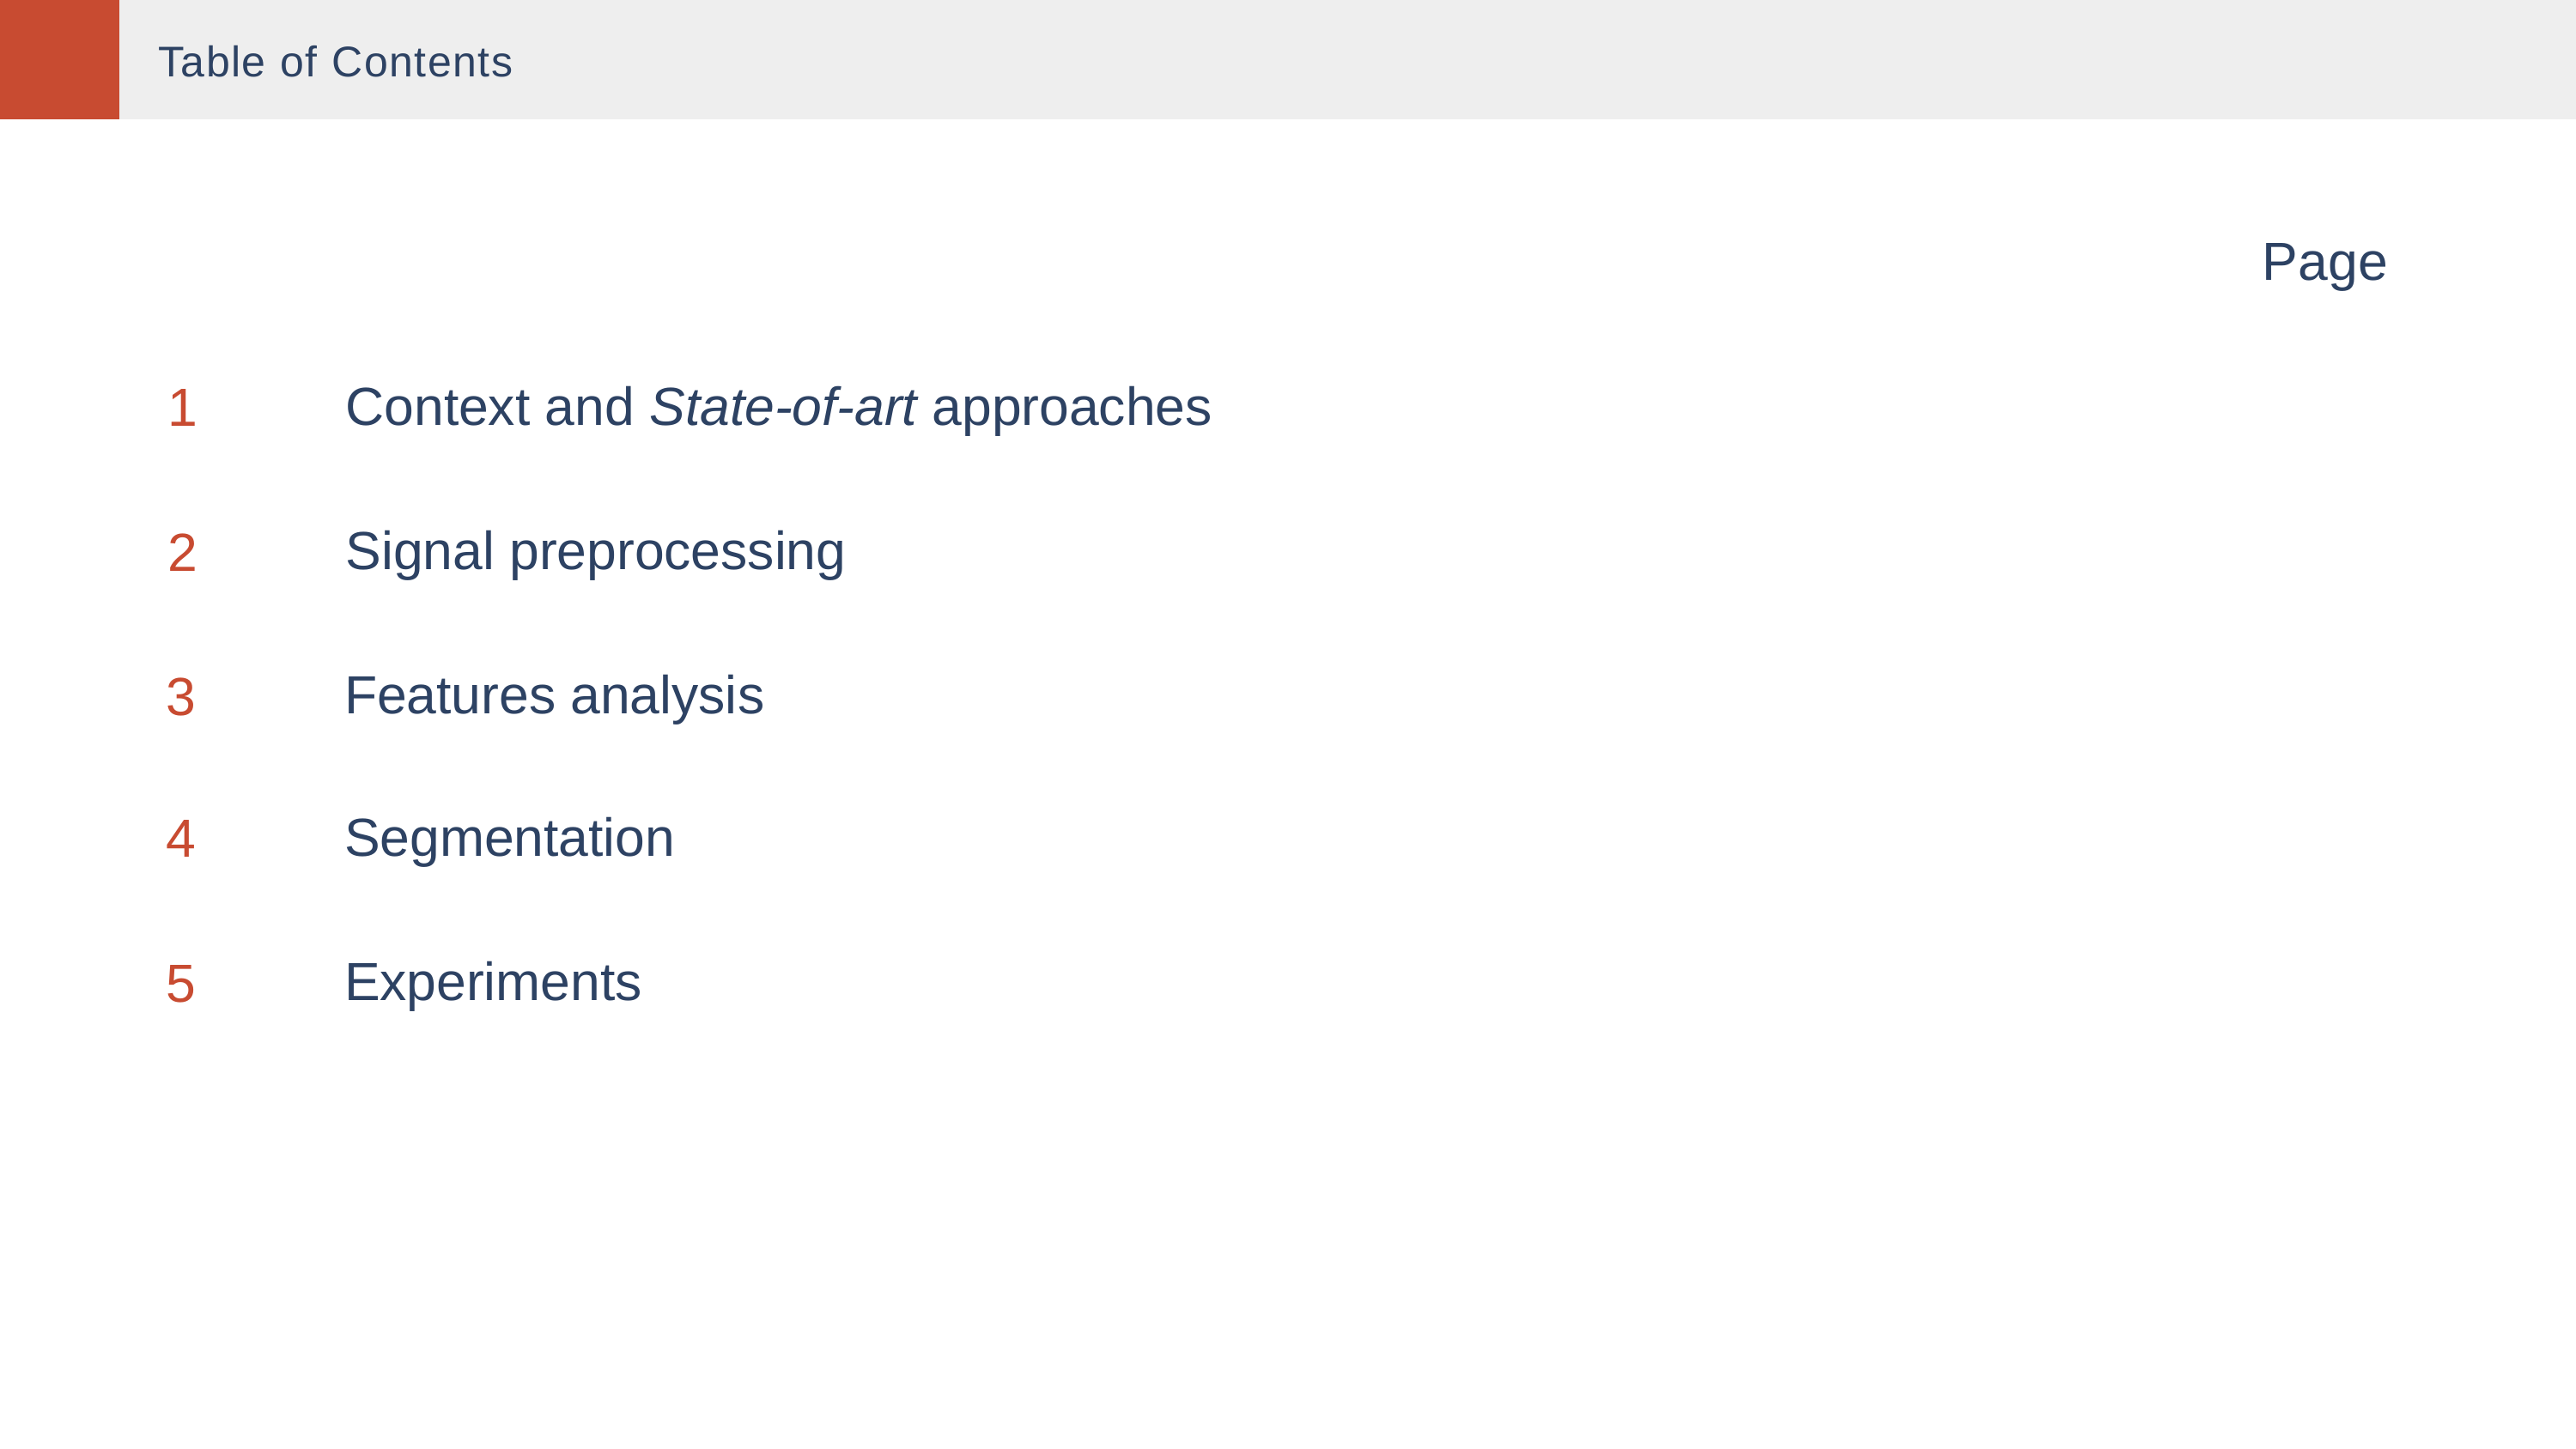

Context and State-of-art approaches
1

Signal preprocessing
2

Features analysis
3

Segmentation
4

Experiments
5